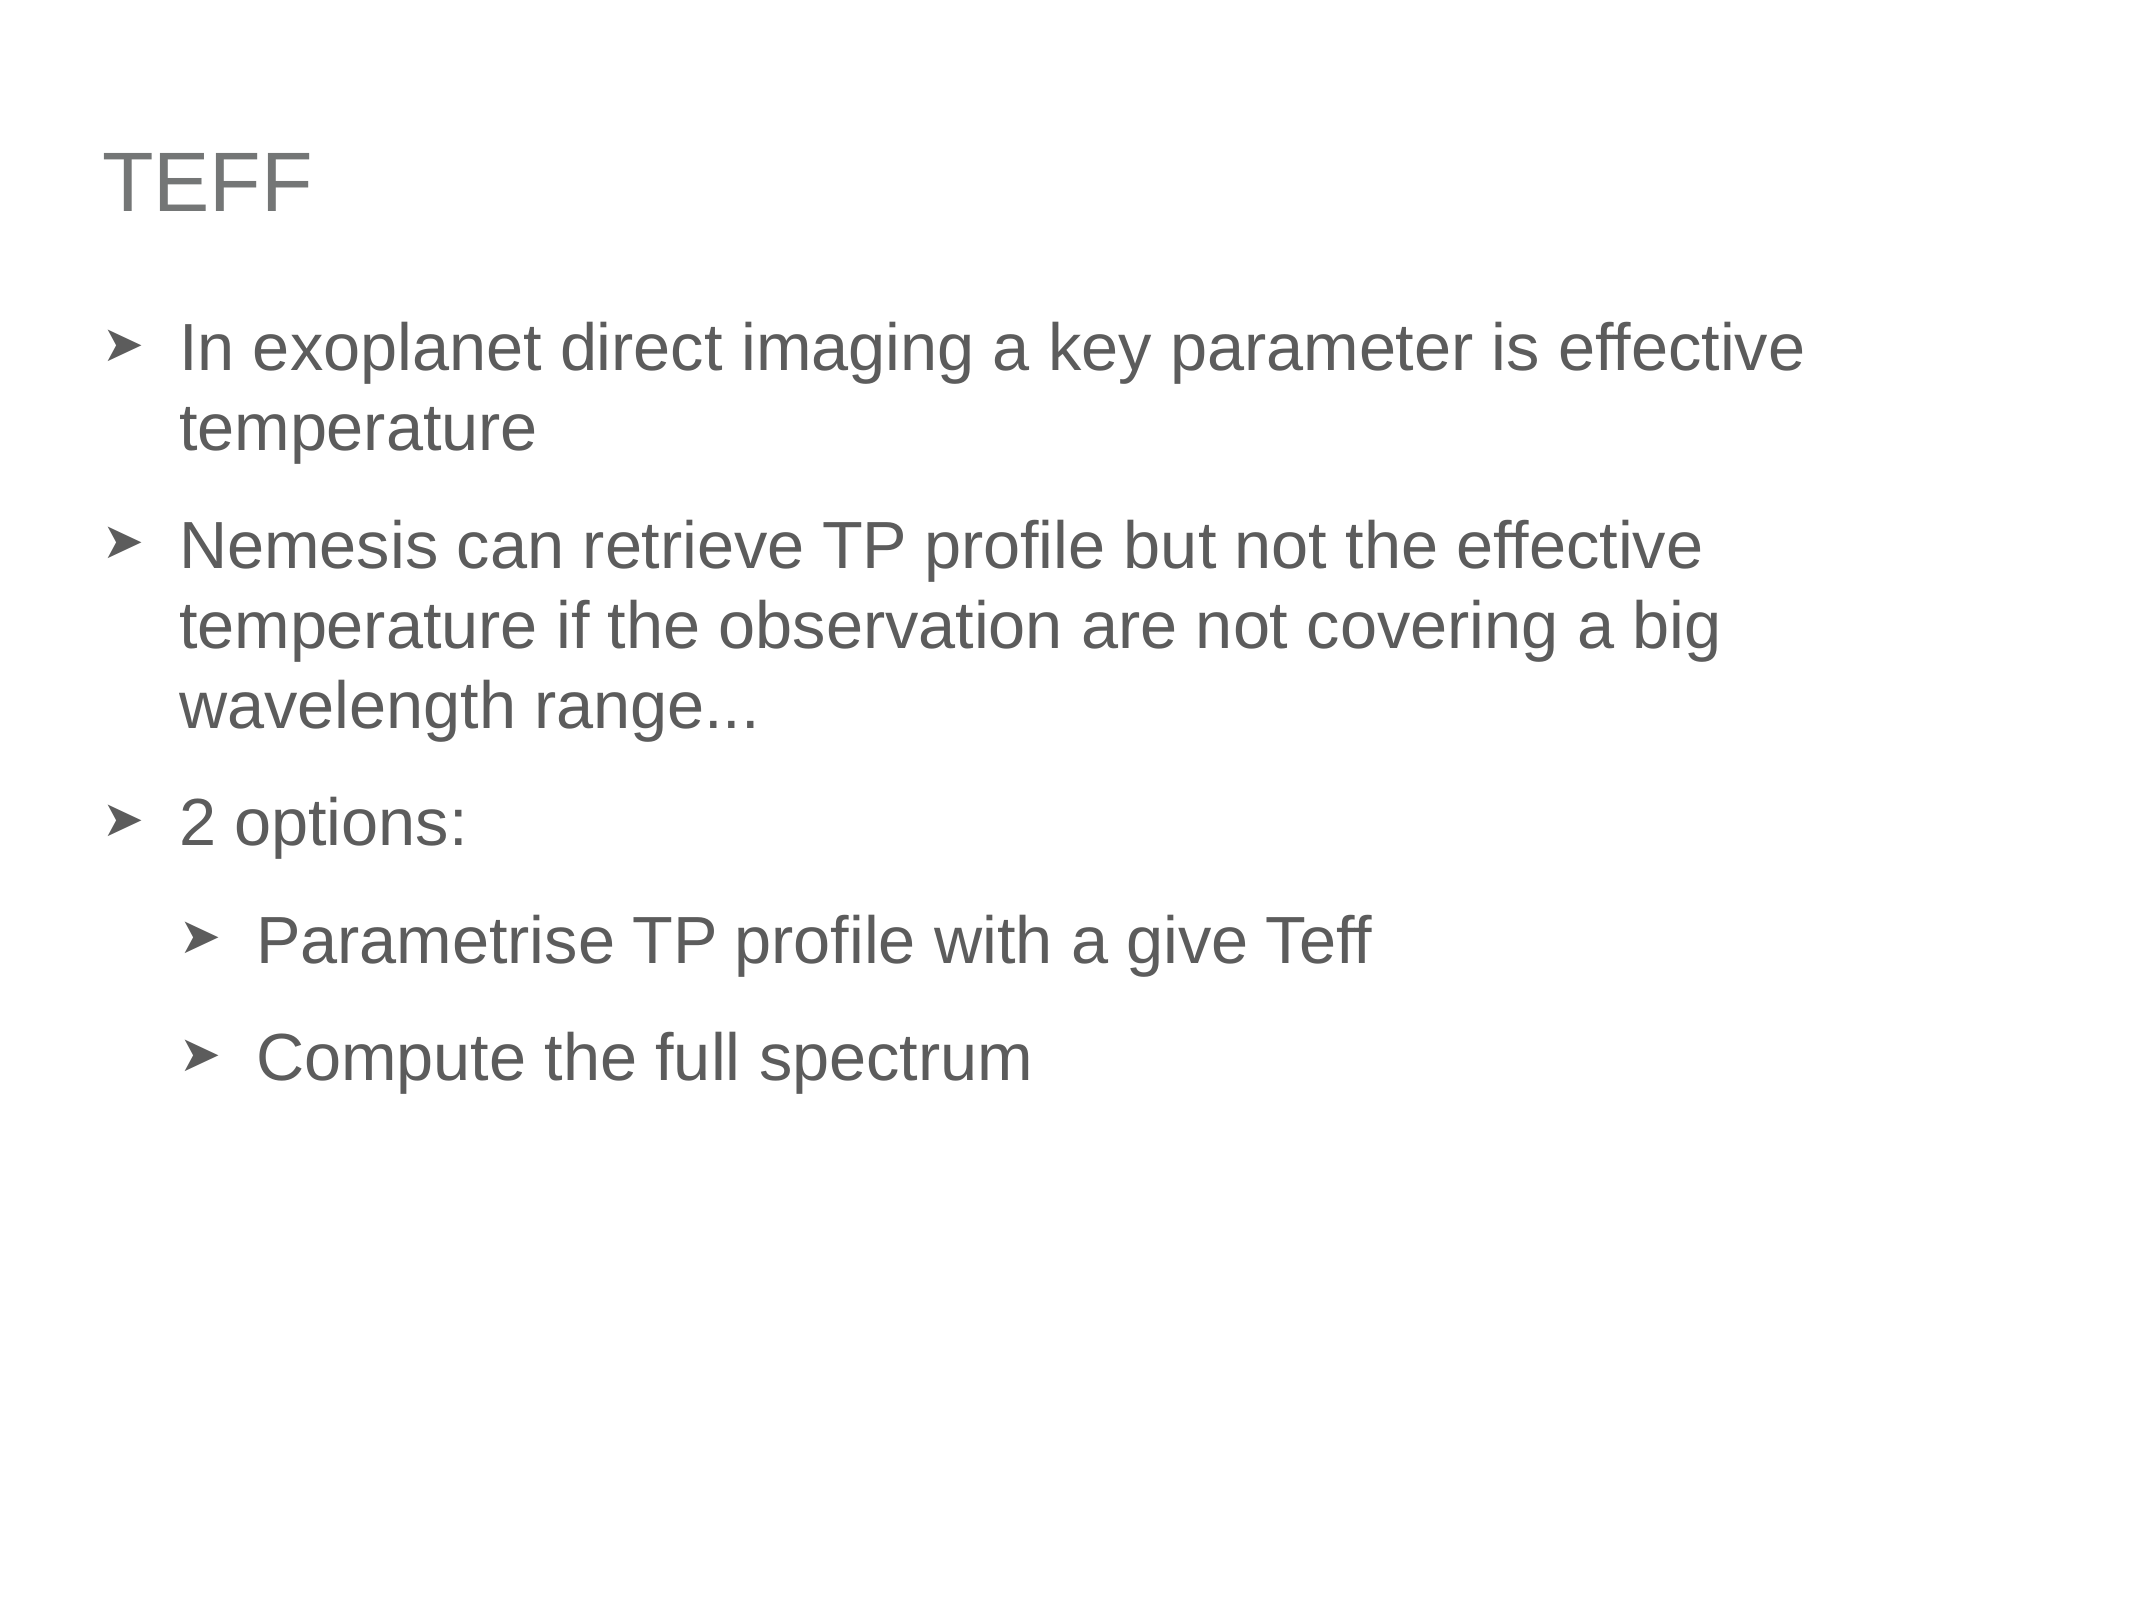

# Teff

In exoplanet direct imaging a key parameter is effective temperature
Nemesis can retrieve TP profile but not the effective temperature if the observation are not covering a big wavelength range...
2 options:
Parametrise TP profile with a give Teff
Compute the full spectrum